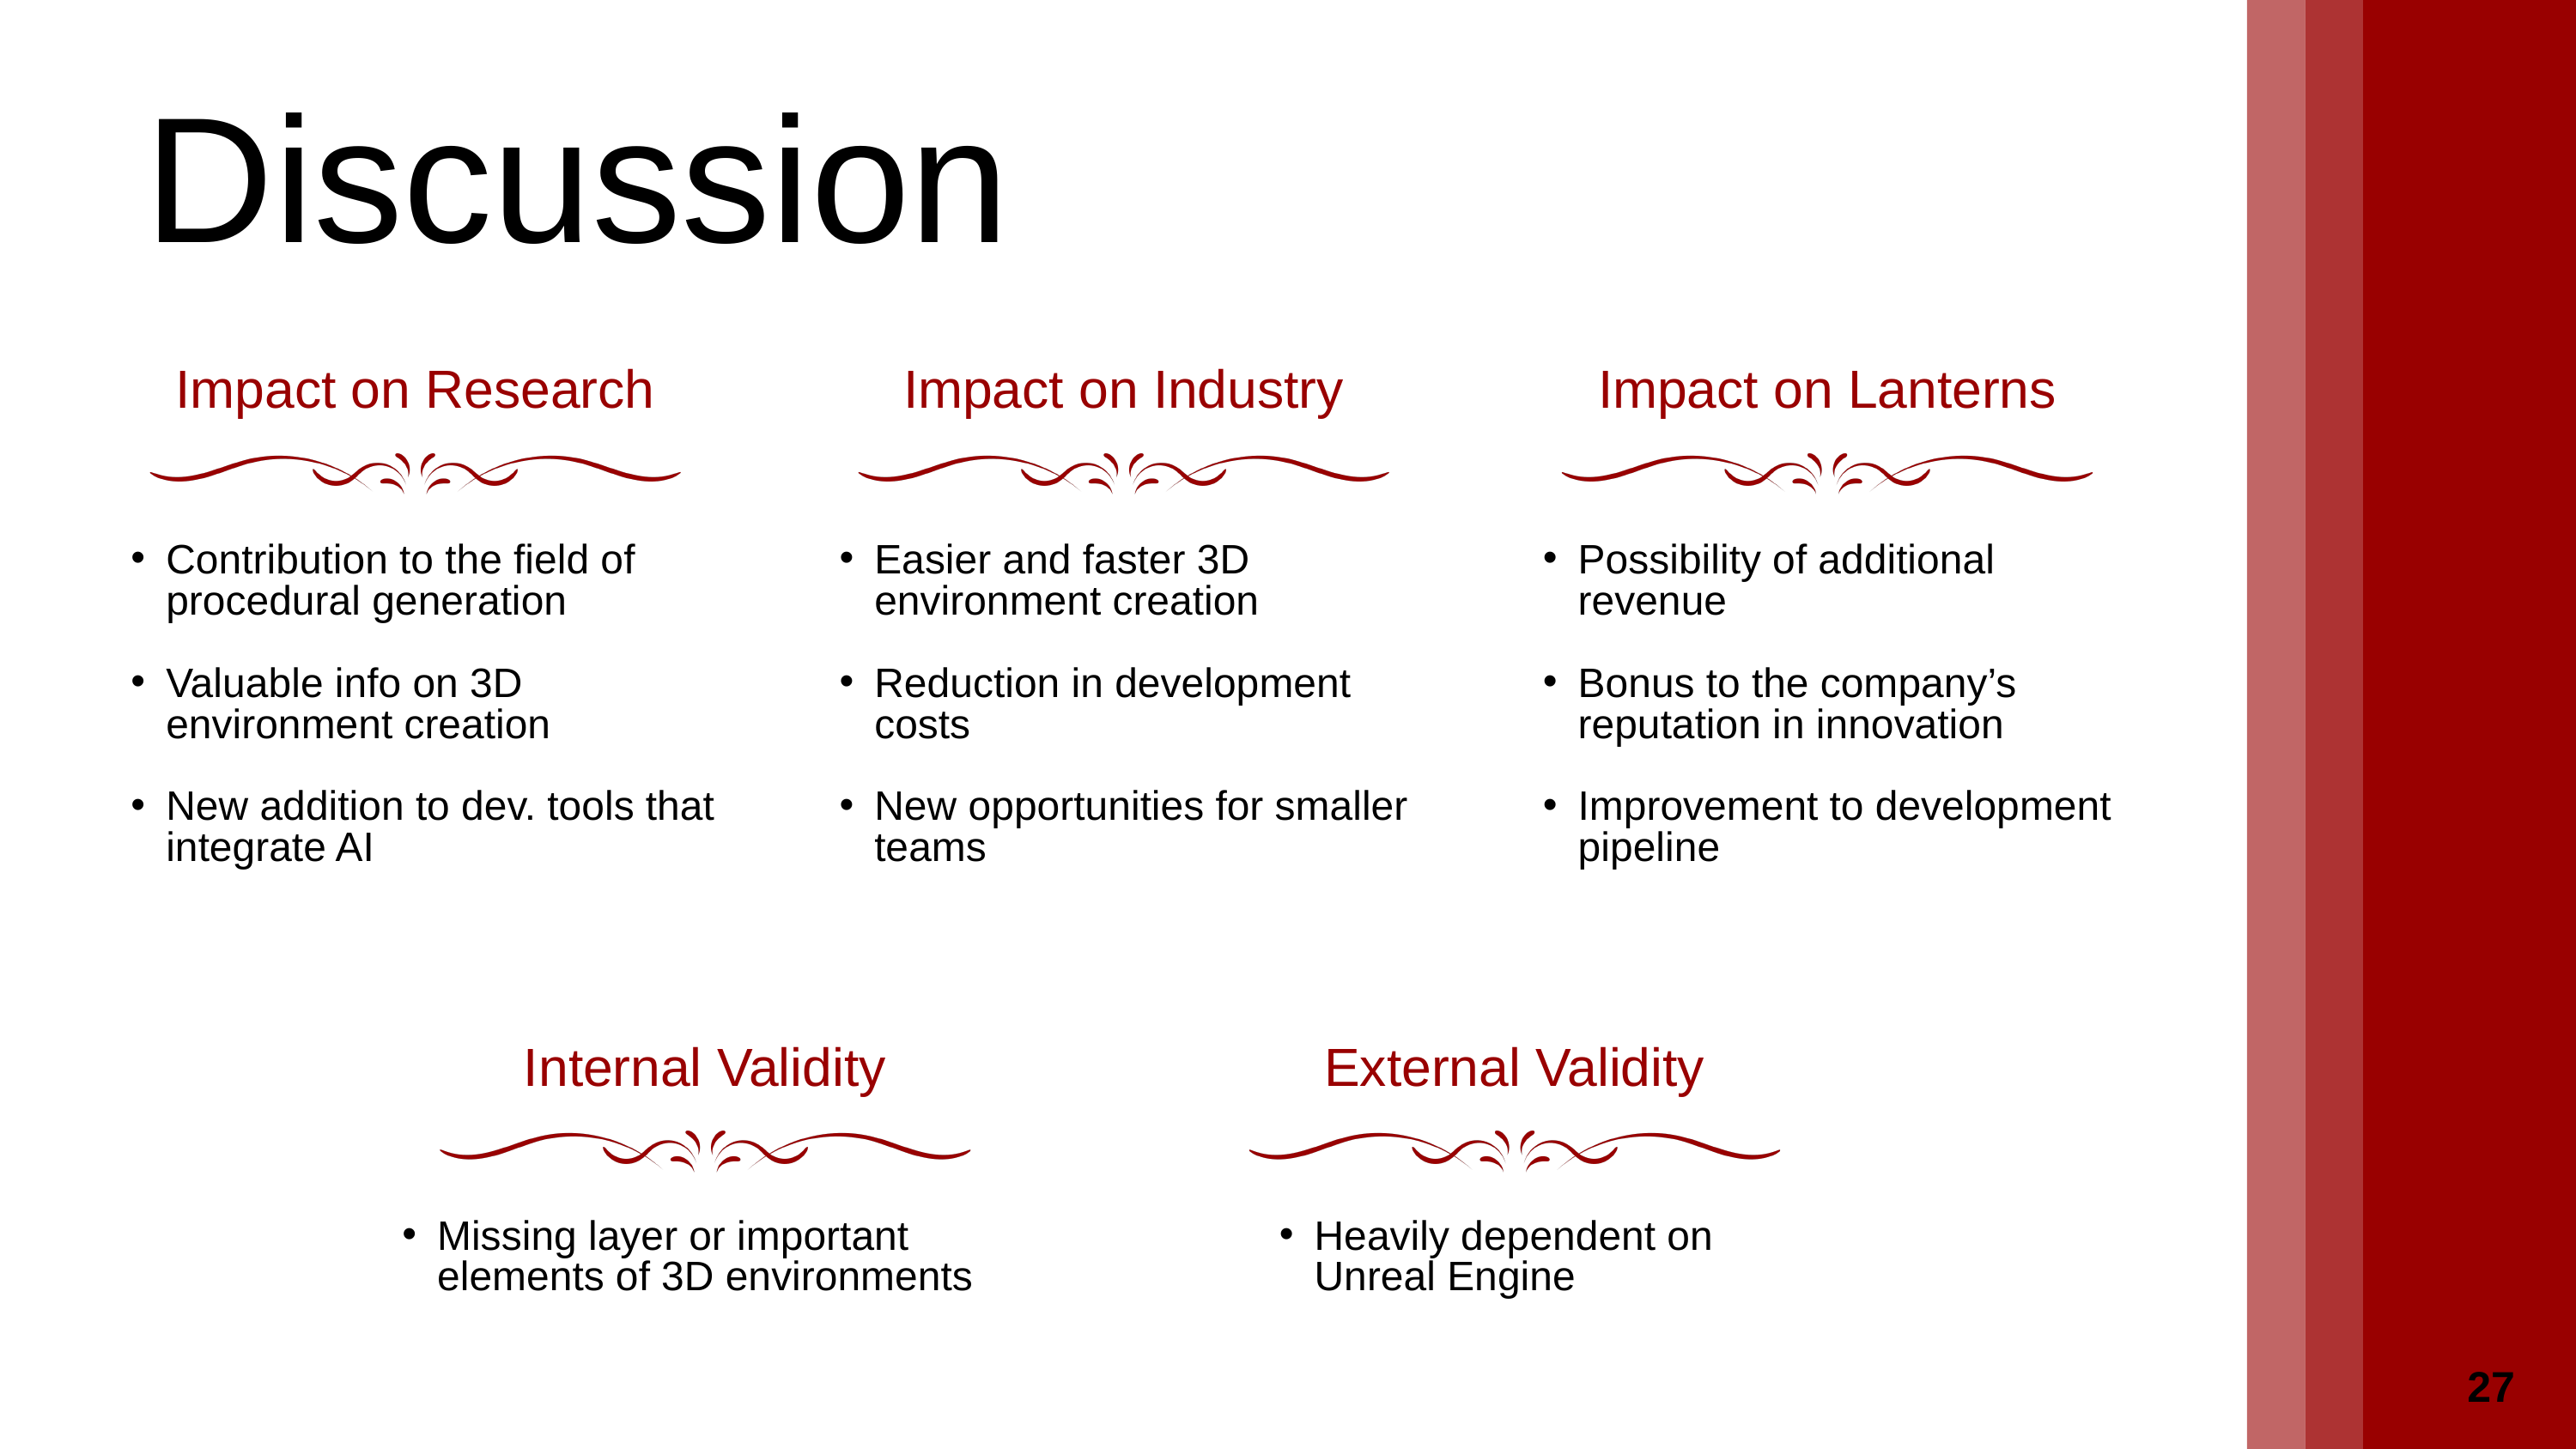

Discussion
Impact on Research

Contribution to the field of procedural generation

Valuable info on 3D environment creation

New addition to dev. tools that integrate AI
Impact on Industry

Easier and faster 3D environment creation

Reduction in development costs

New opportunities for smaller teams
Impact on Lanterns

Possibility of additional revenue

Bonus to the company’s reputation in innovation

Improvement to development pipeline
Internal Validity

Missing layer or important elements of 3D environments
External Validity

Heavily dependent on Unreal Engine
27